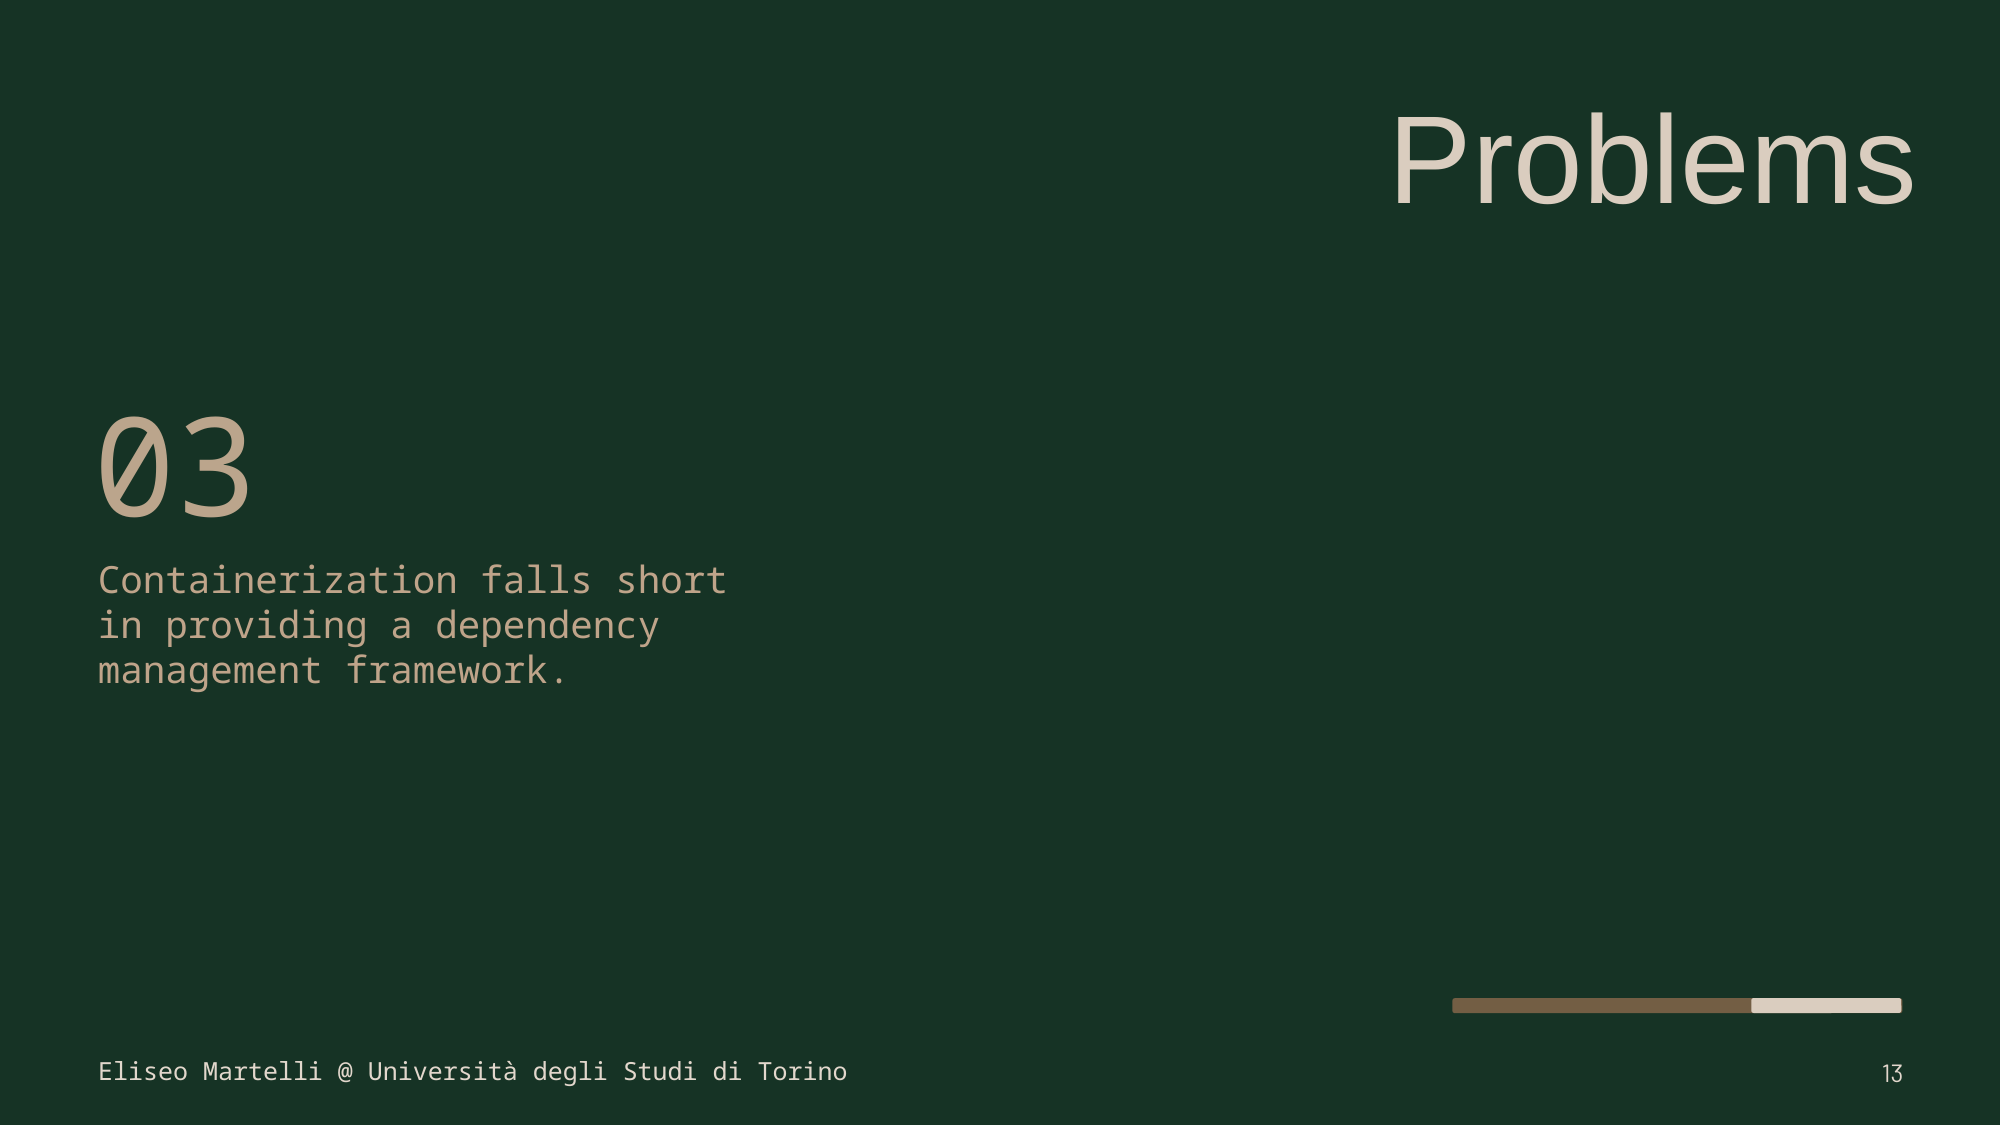

Problems
02
03
Absence of standardization
intensifies the difficulty
of a cross-scenario solution.
Containerization falls short
in providing a dependency management framework.

Eliseo Martelli @ Università degli Studi di Torino
13